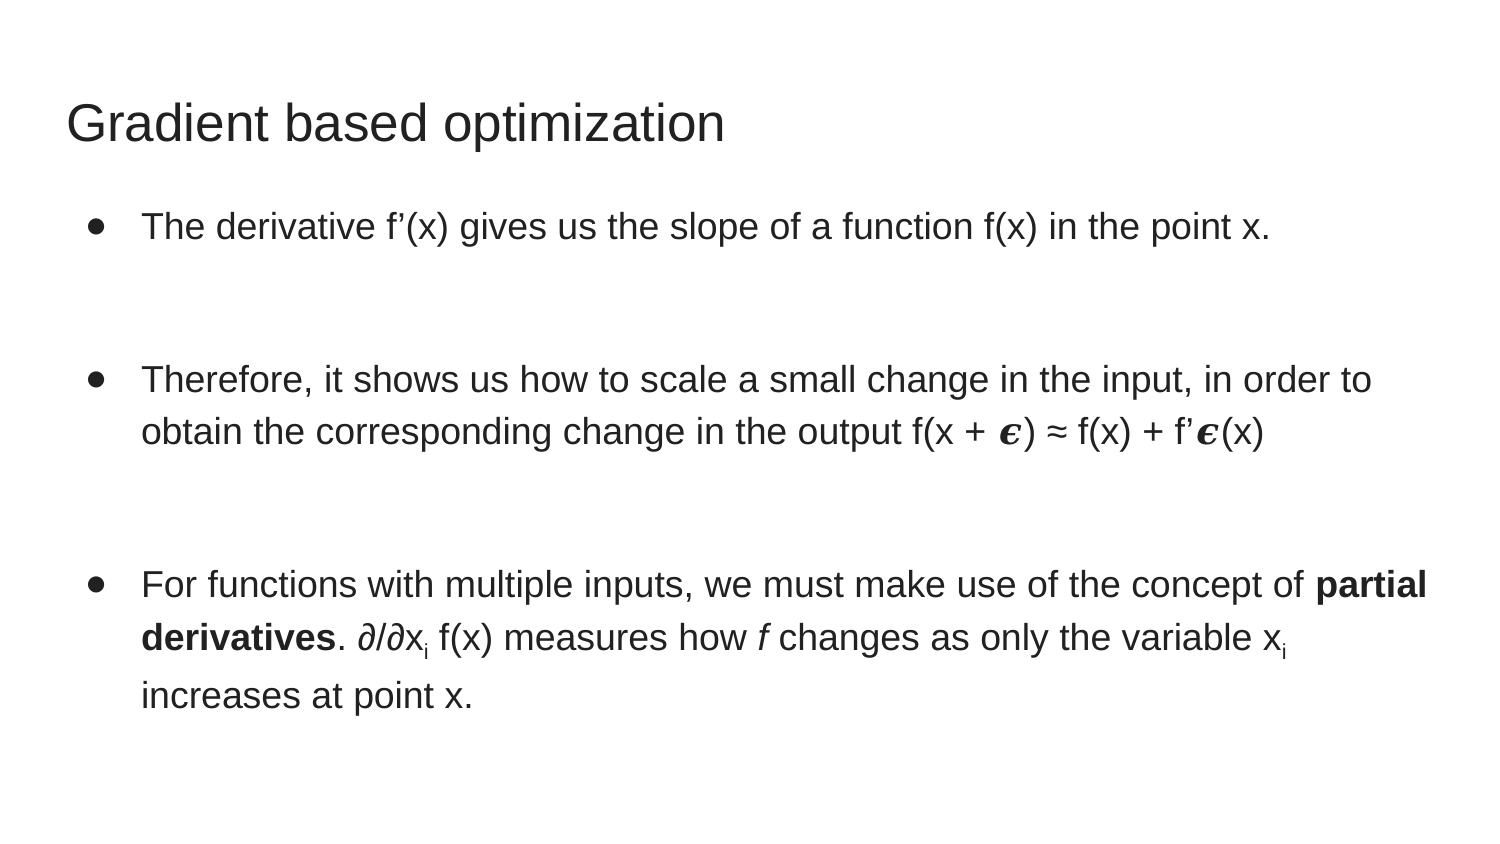

# Gradient based optimization
The derivative f’(x) gives us the slope of a function f(x) in the point x.

Therefore, it shows us how to scale a small change in the input, in order to obtain the corresponding change in the output f(x + 𝝐) ≈ f(x) + f’𝝐(x)

For functions with multiple inputs, we must make use of the concept of partial derivatives. ∂/∂xi f(x) measures how f changes as only the variable xi increases at point x.